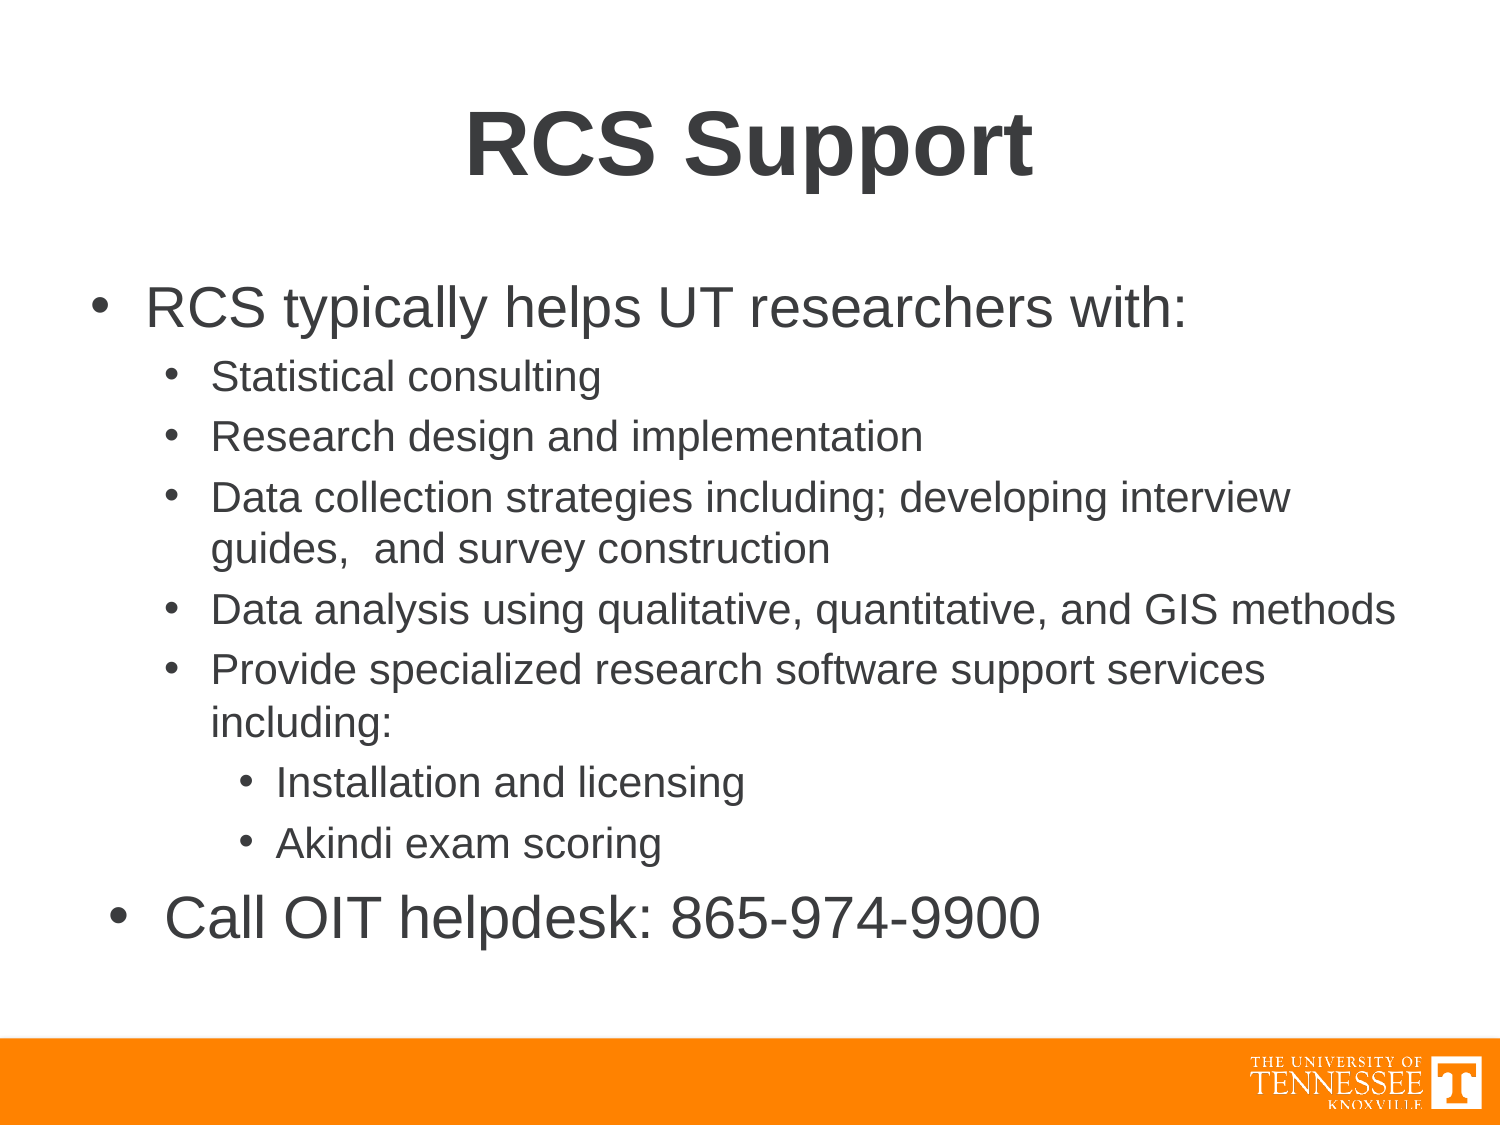

# RCS Support
RCS typically helps UT researchers with:
Statistical consulting
Research design and implementation
Data collection strategies including; developing interview guides,  and survey construction
Data analysis using qualitative, quantitative, and GIS methods
Provide specialized research software support services including:
Installation and licensing
Akindi exam scoring
Call OIT helpdesk: 865-974-9900